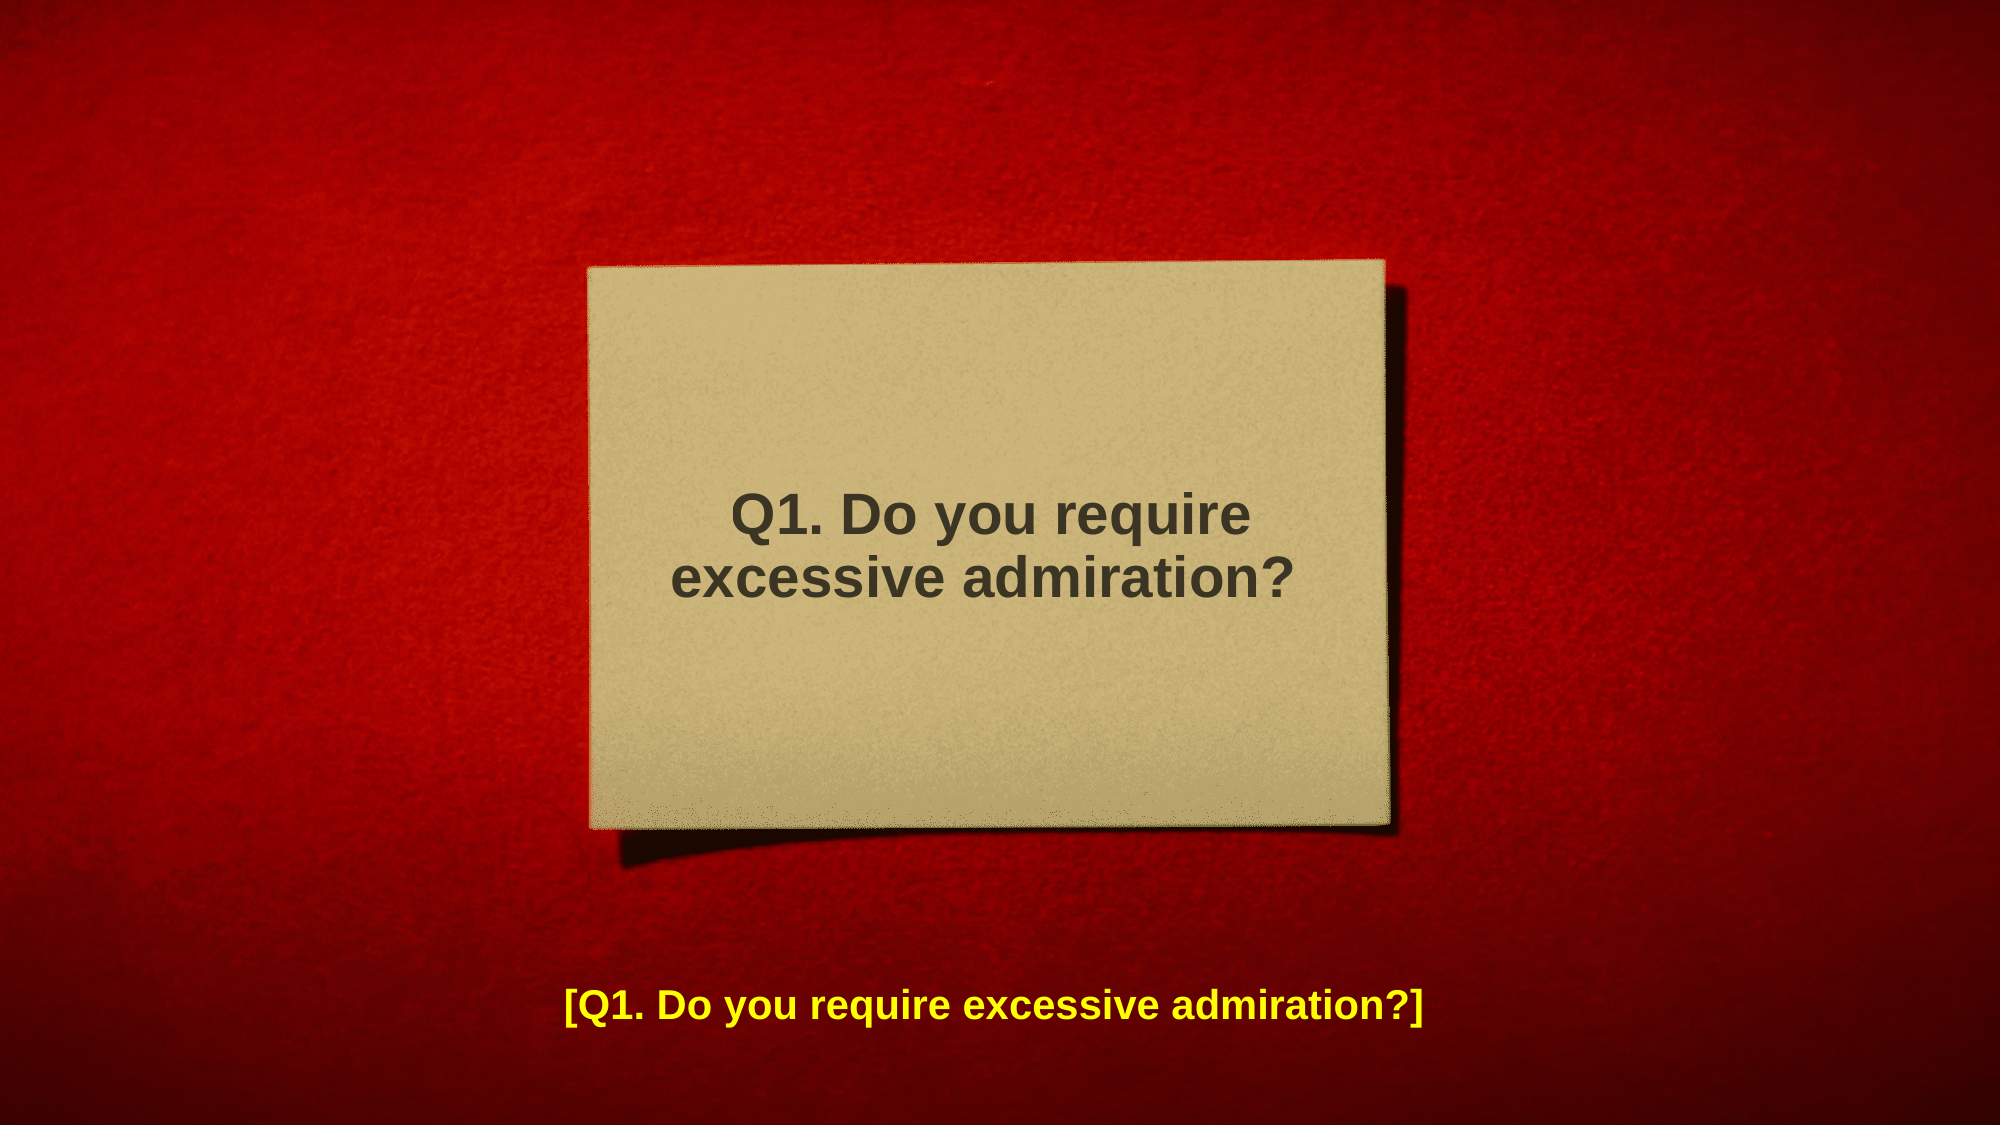

Q1. Do you require excessive admiration?
[Q1. Do you require excessive admiration?]